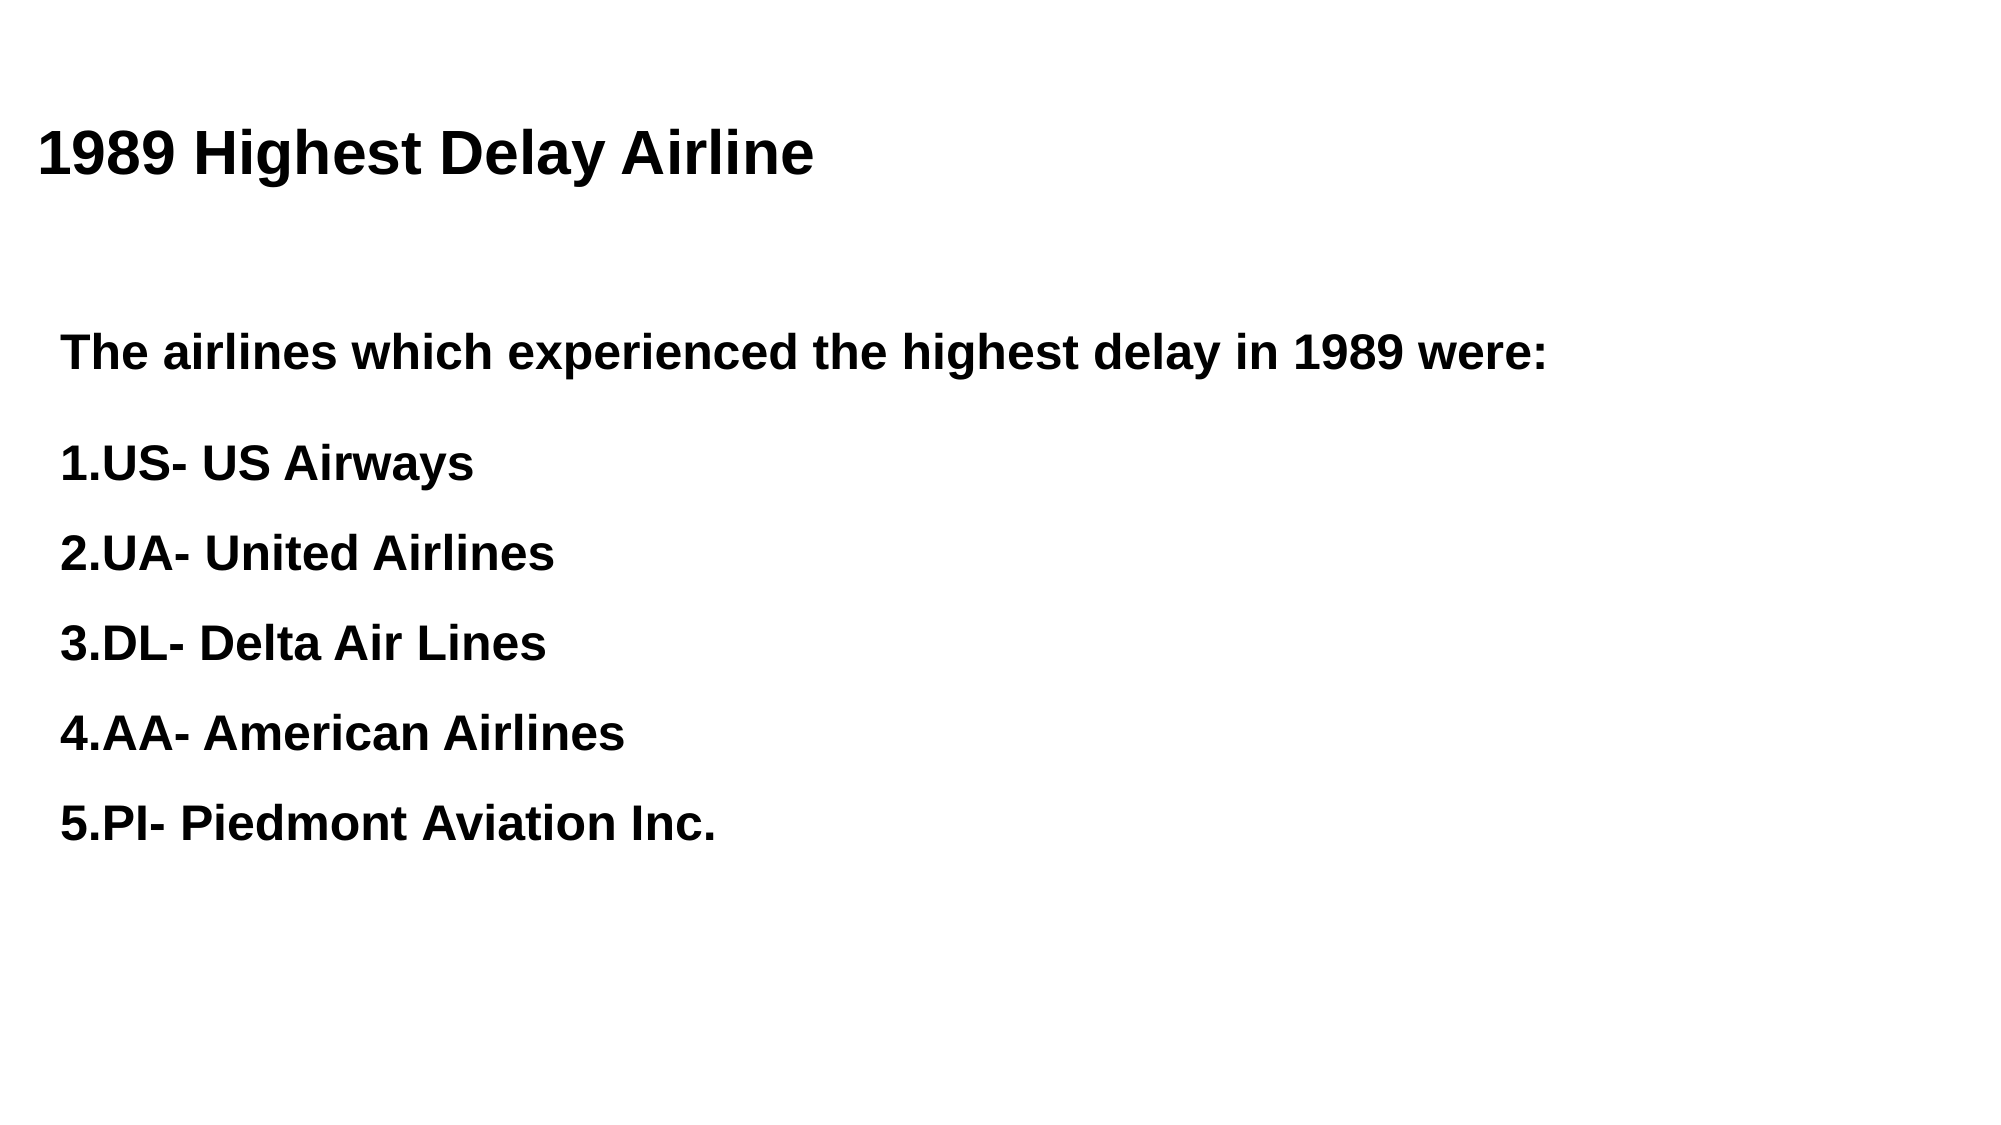

# 1989 Highest Delay Airline
The airlines which experienced the highest delay in 1989 were:
1.US- US Airways
2.UA- United Airlines
3.DL- Delta Air Lines
4.AA- American Airlines
5.PI- Piedmont Aviation Inc.